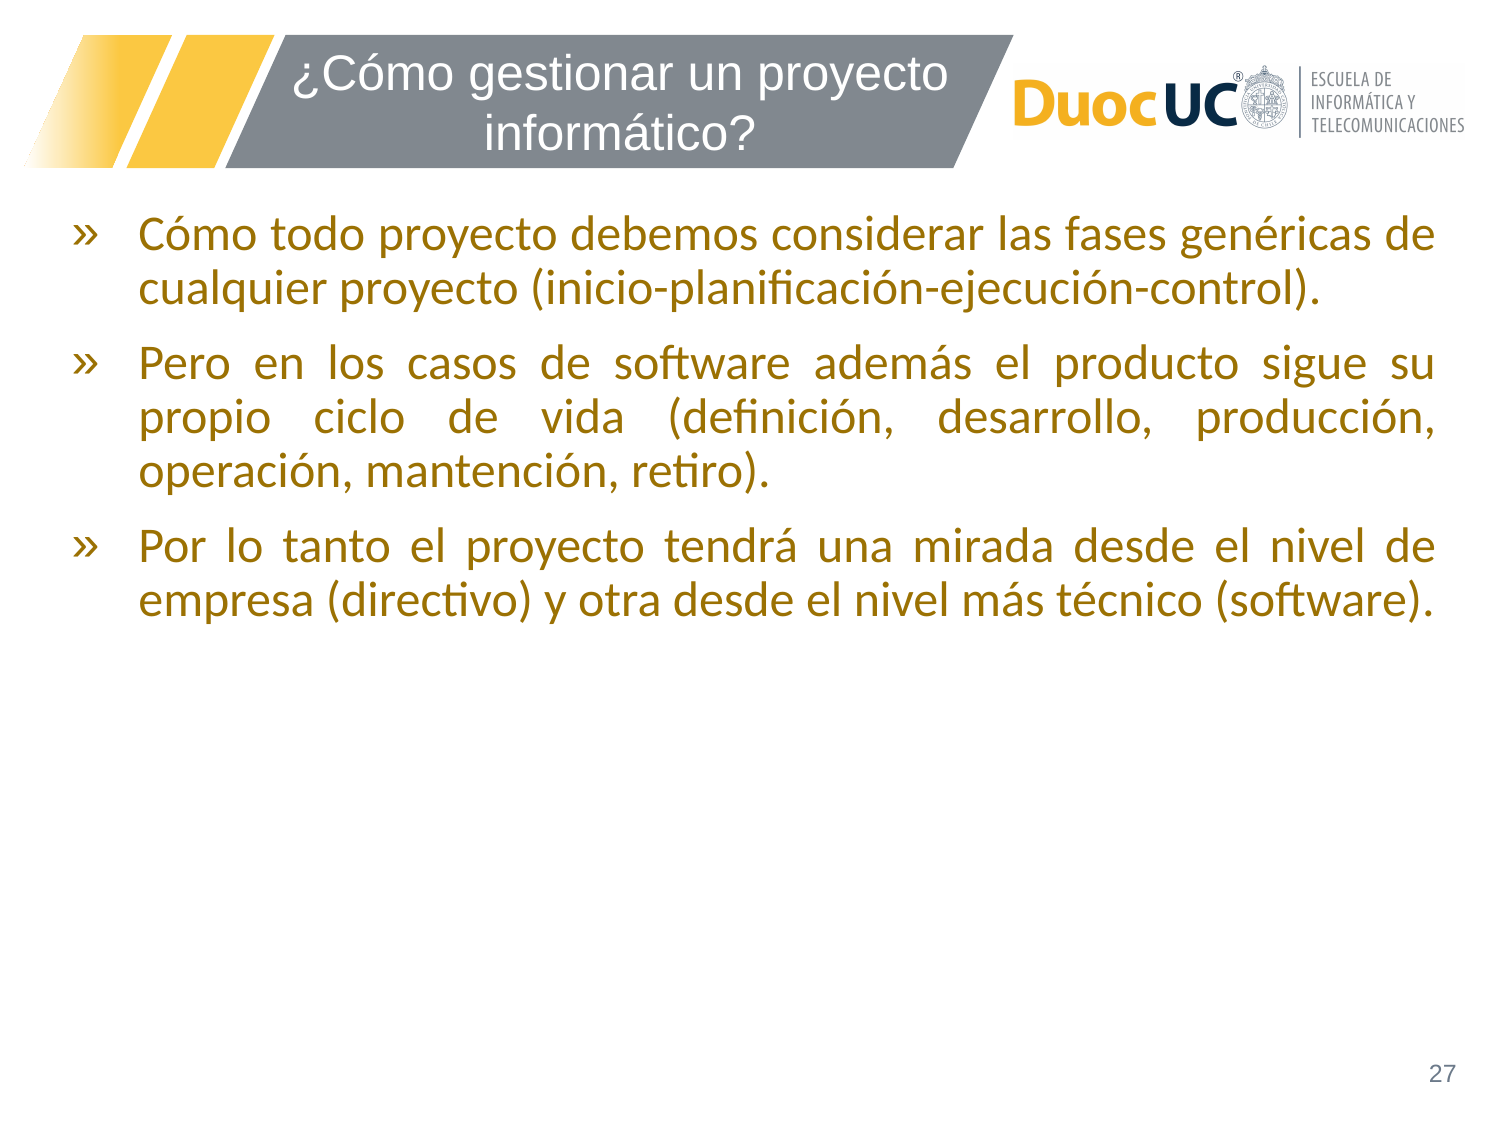

¿Cómo gestionar un proyecto informático?
Cómo todo proyecto debemos considerar las fases genéricas de cualquier proyecto (inicio-planificación-ejecución-control).
Pero en los casos de software además el producto sigue su propio ciclo de vida (definición, desarrollo, producción, operación, mantención, retiro).
Por lo tanto el proyecto tendrá una mirada desde el nivel de empresa (directivo) y otra desde el nivel más técnico (software).